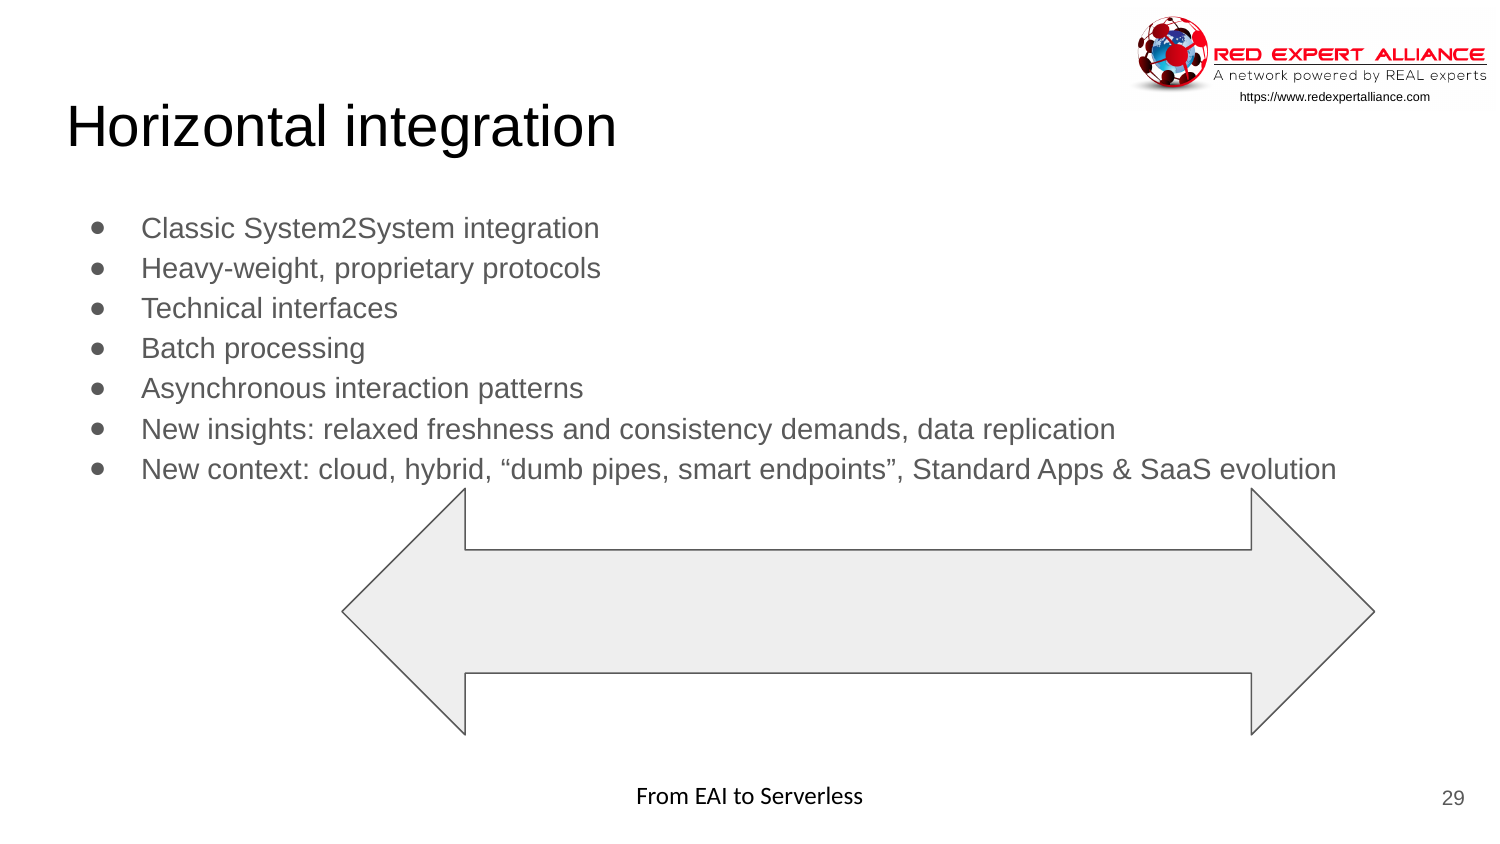

# Horizontal integration
Classic System2System integration
Heavy-weight, proprietary protocols
Technical interfaces
Batch processing
Asynchronous interaction patterns
New insights: relaxed freshness and consistency demands, data replication
New context: cloud, hybrid, “dumb pipes, smart endpoints”, Standard Apps & SaaS evolution

29